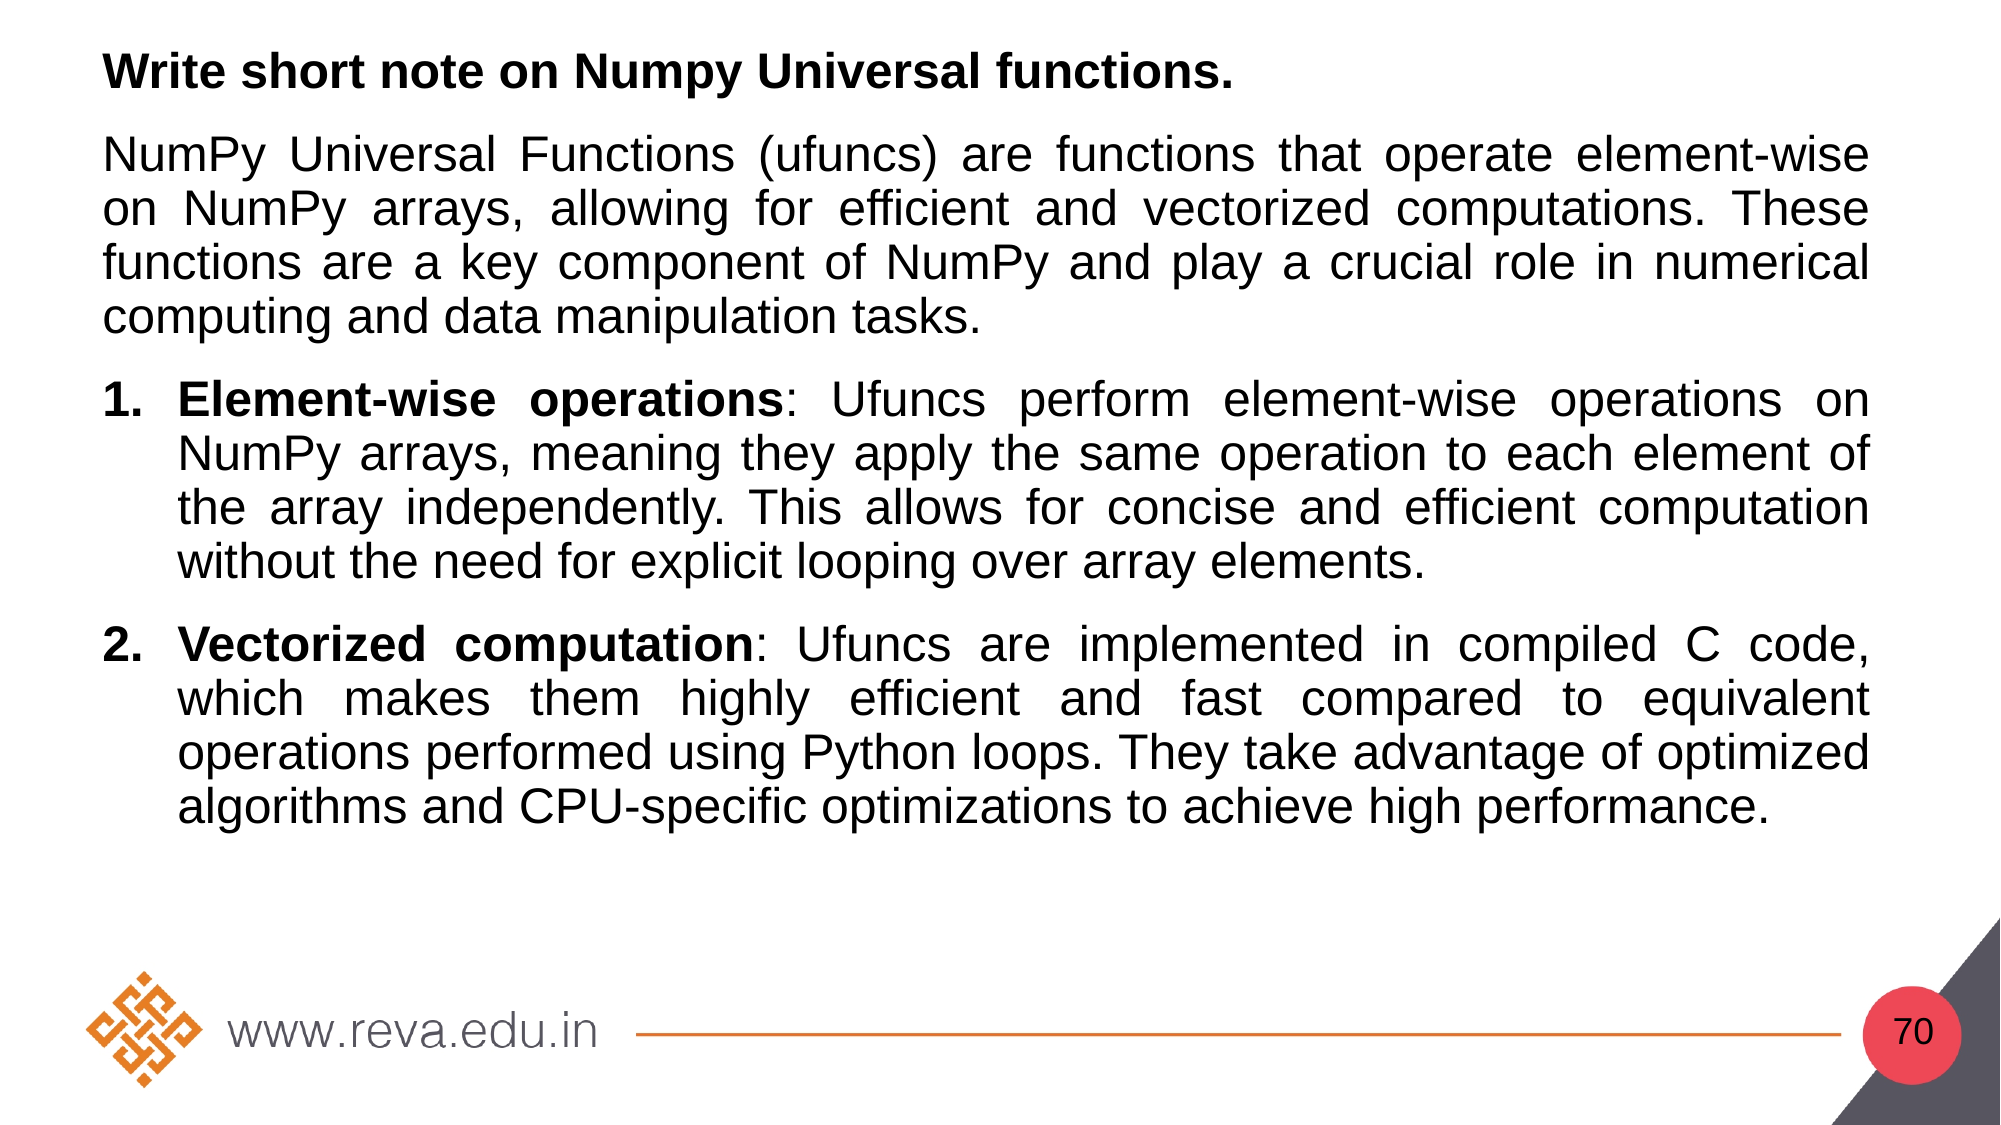

Write short note on Numpy Universal functions.
NumPy Universal Functions (ufuncs) are functions that operate element-wise on NumPy arrays, allowing for efficient and vectorized computations. These functions are a key component of NumPy and play a crucial role in numerical computing and data manipulation tasks.
Element-wise operations: Ufuncs perform element-wise operations on NumPy arrays, meaning they apply the same operation to each element of the array independently. This allows for concise and efficient computation without the need for explicit looping over array elements.
Vectorized computation: Ufuncs are implemented in compiled C code, which makes them highly efficient and fast compared to equivalent operations performed using Python loops. They take advantage of optimized algorithms and CPU-specific optimizations to achieve high performance.

70